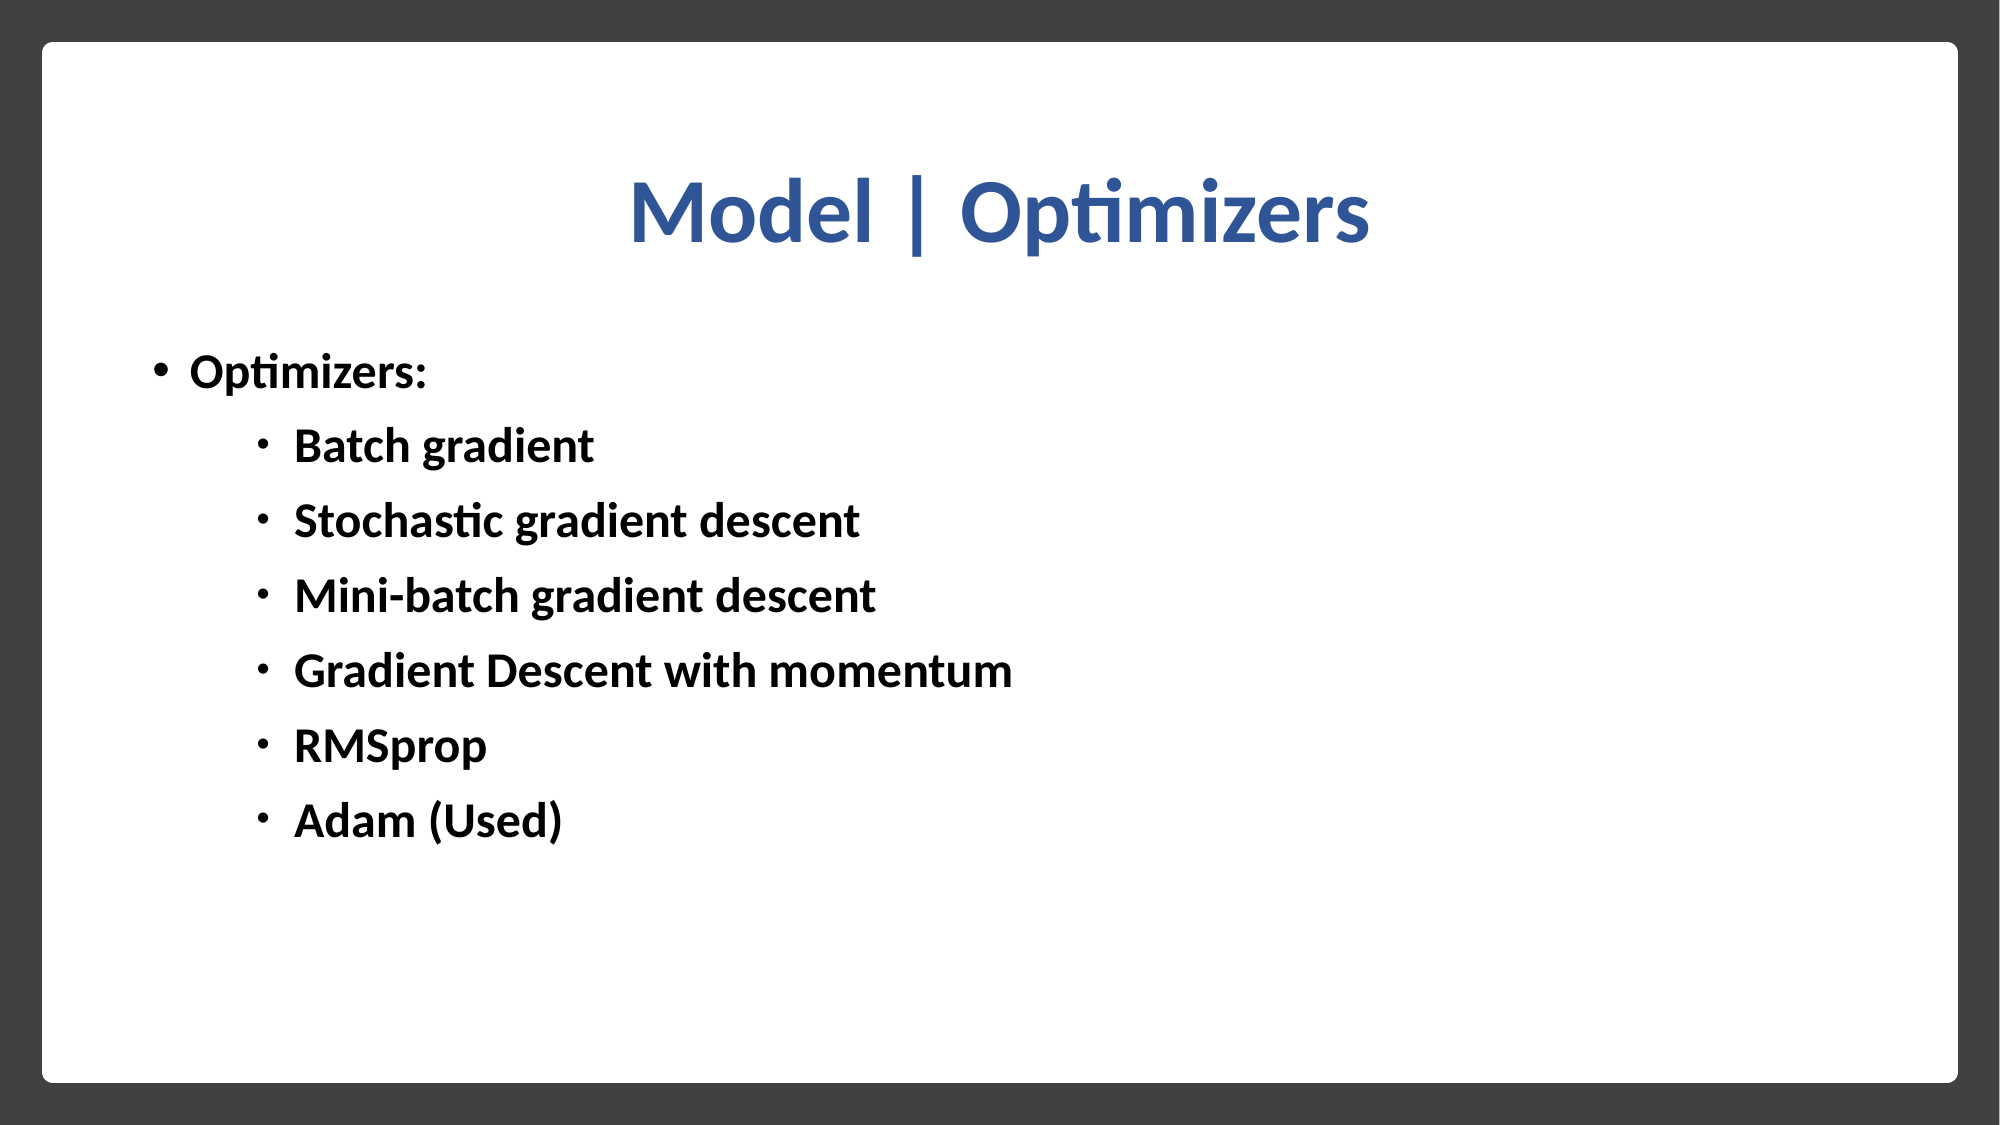

Model | Optimizers
Optimizers:
Batch gradient
Stochastic gradient descent
Mini-batch gradient descent
Gradient Descent with momentum
RMSprop
Adam (Used)